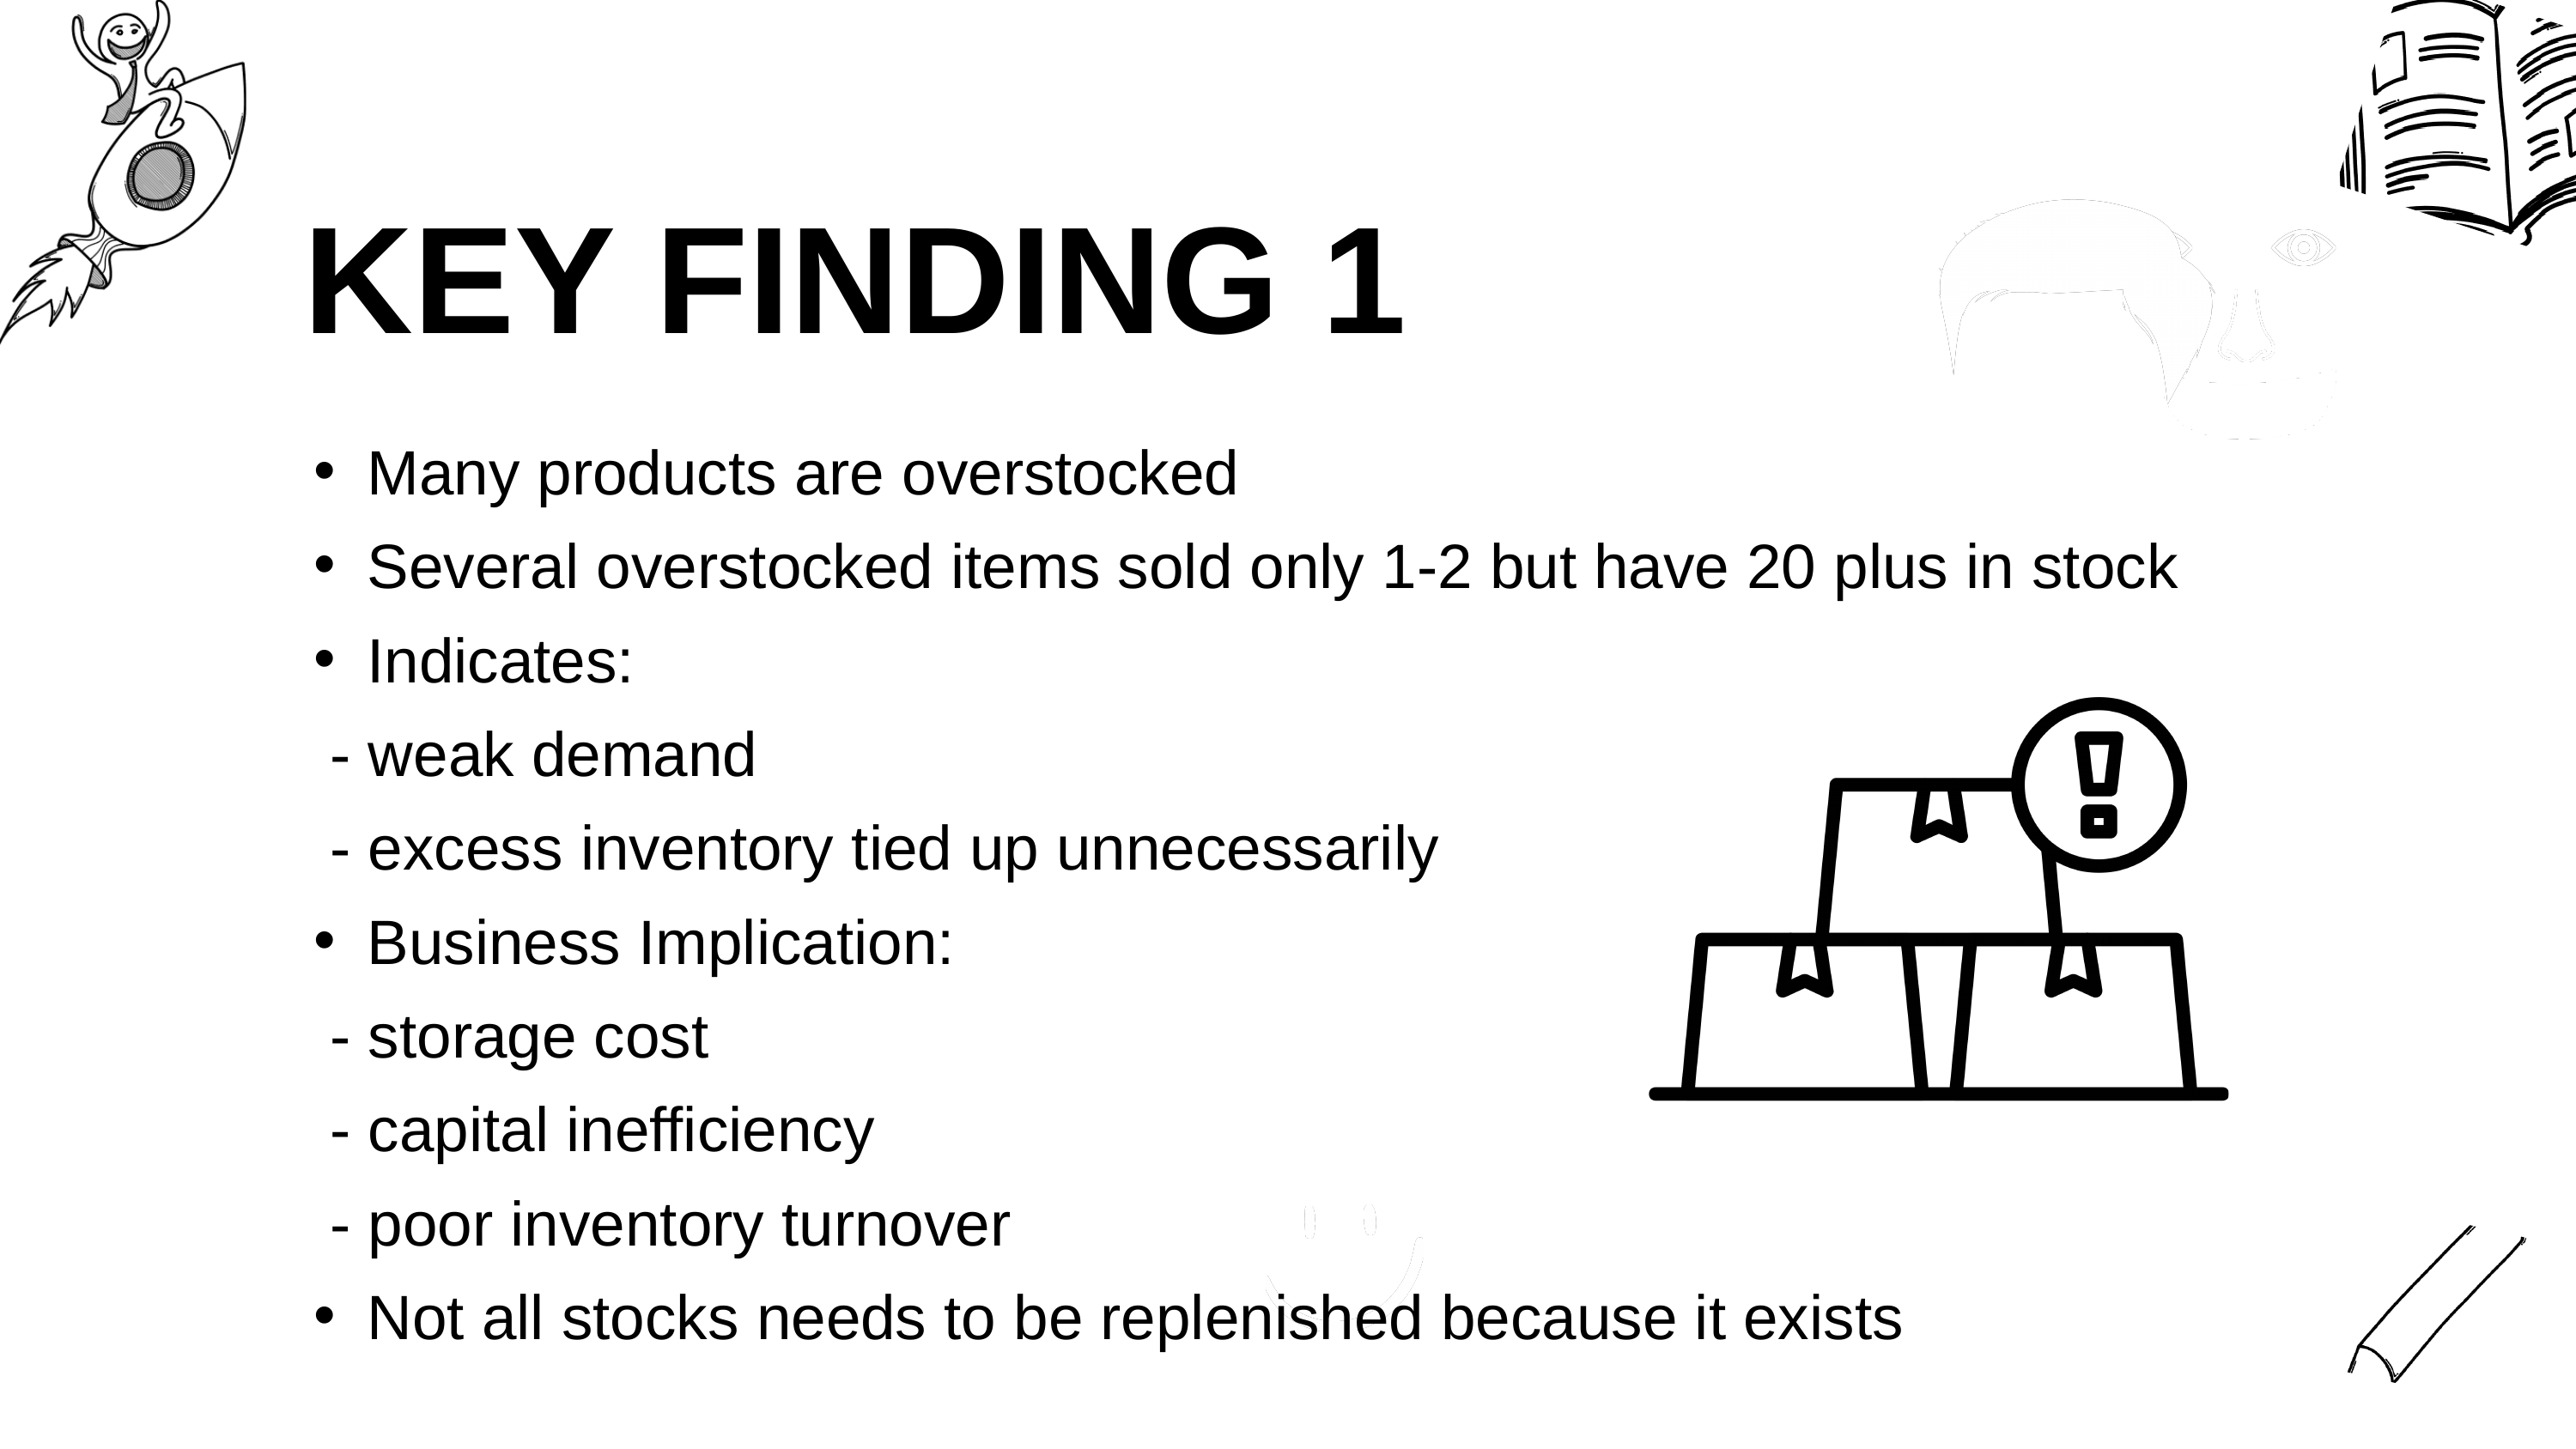

KEY FINDING 1

Many products are overstocked
Several overstocked items sold only 1-2 but have 20 plus in stock
Indicates:
    - weak demand
    - excess inventory tied up unnecessarily
Business Implication:
    - storage cost
    - capital inefficiency
    - poor inventory turnover
Not all stocks needs to be replenished because it exists